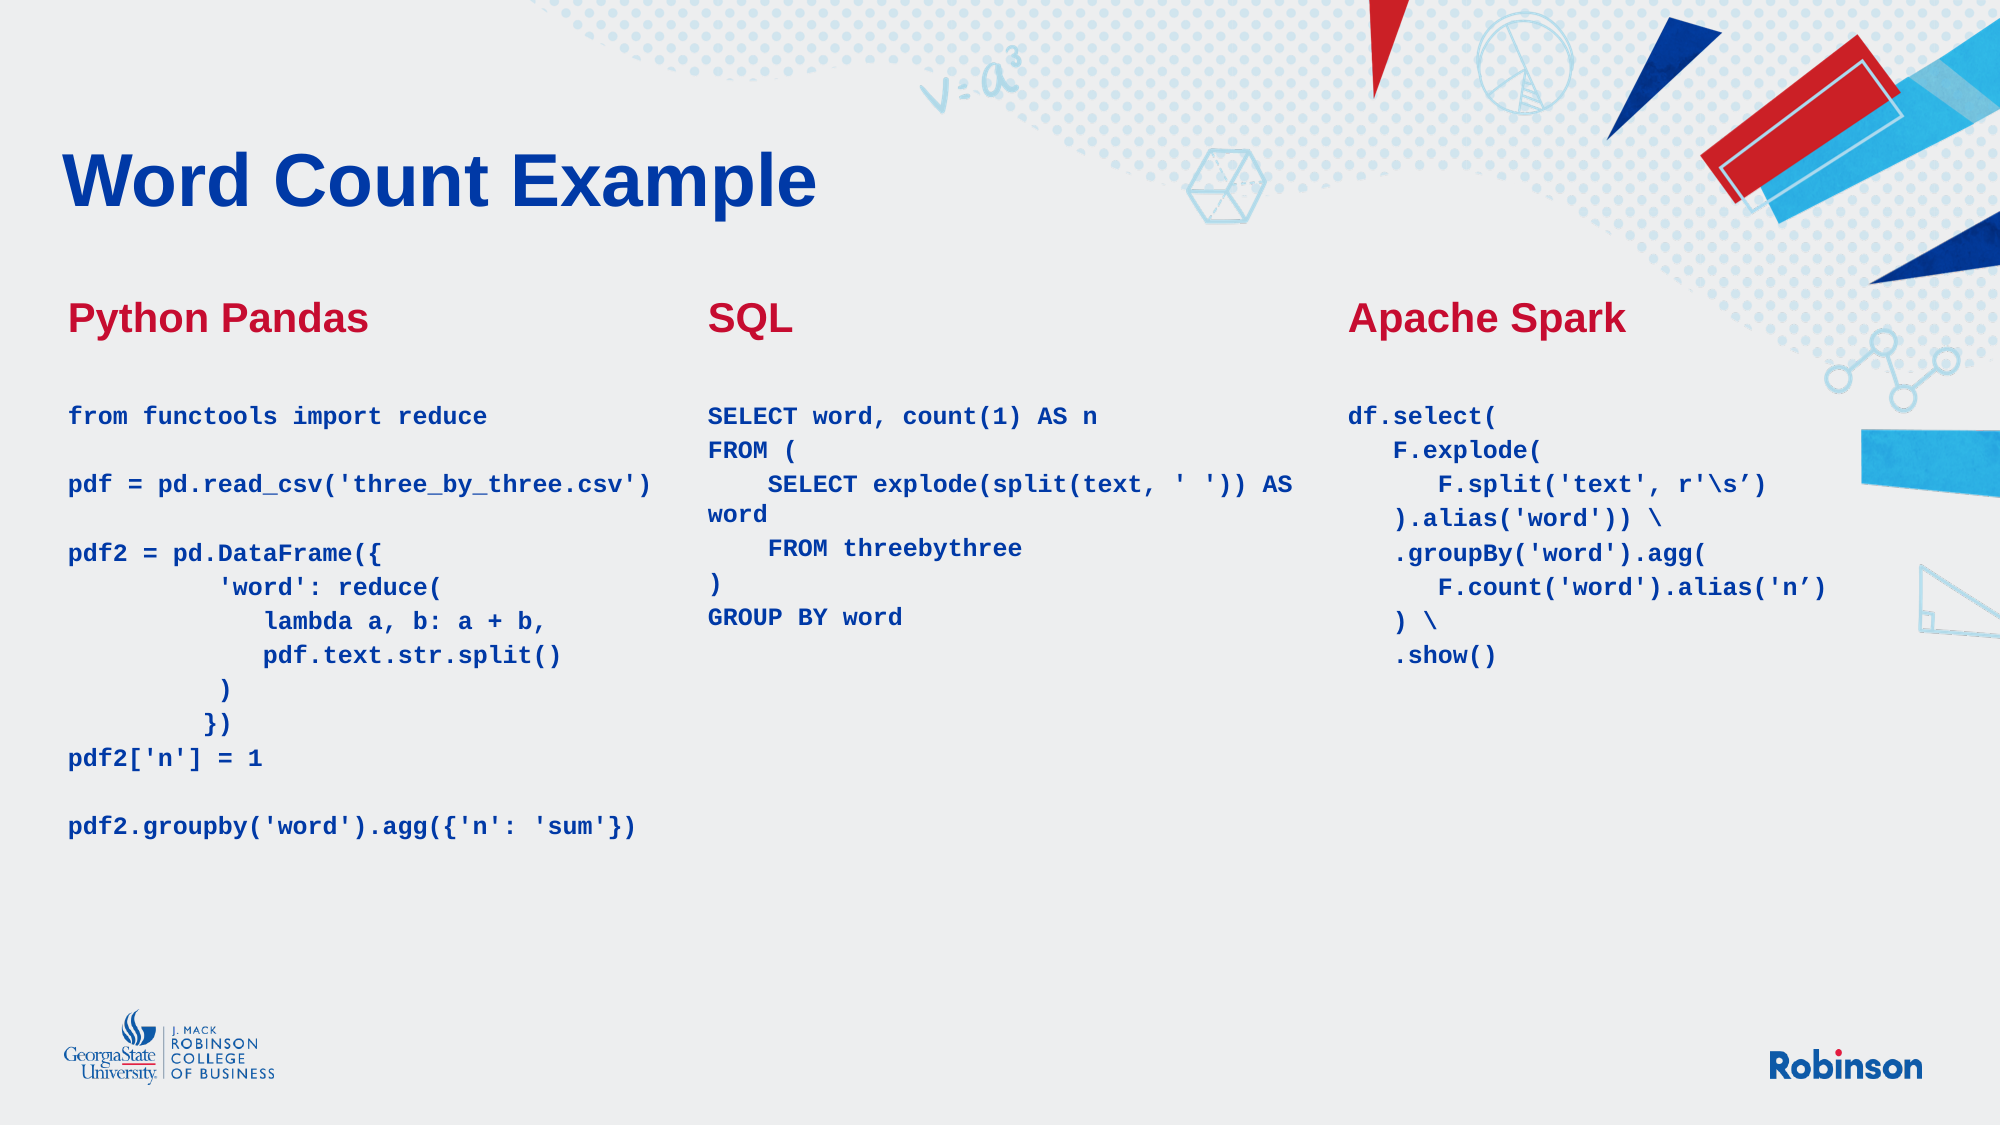

# Word Count Example
Python Pandas

from functools import reduce

pdf = pd.read_csv('three_by_three.csv')

pdf2 = pd.DataFrame({
          'word': reduce(
	   lambda a, b: a + b,
             pdf.text.str.split()
          )
         })
pdf2['n'] = 1

pdf2.groupby('word').agg({'n': 'sum'})
SQL

SELECT word, count(1) AS n
FROM (
    SELECT explode(split(text, ' ')) AS word
    FROM threebythree
)
GROUP BY word
Apache Spark

df.select(
   F.explode(
      F.split('text', r'\s’)
   ).alias('word')) \
   .groupBy('word').agg(
      F.count('word').alias('n’)
   ) \
   .show()